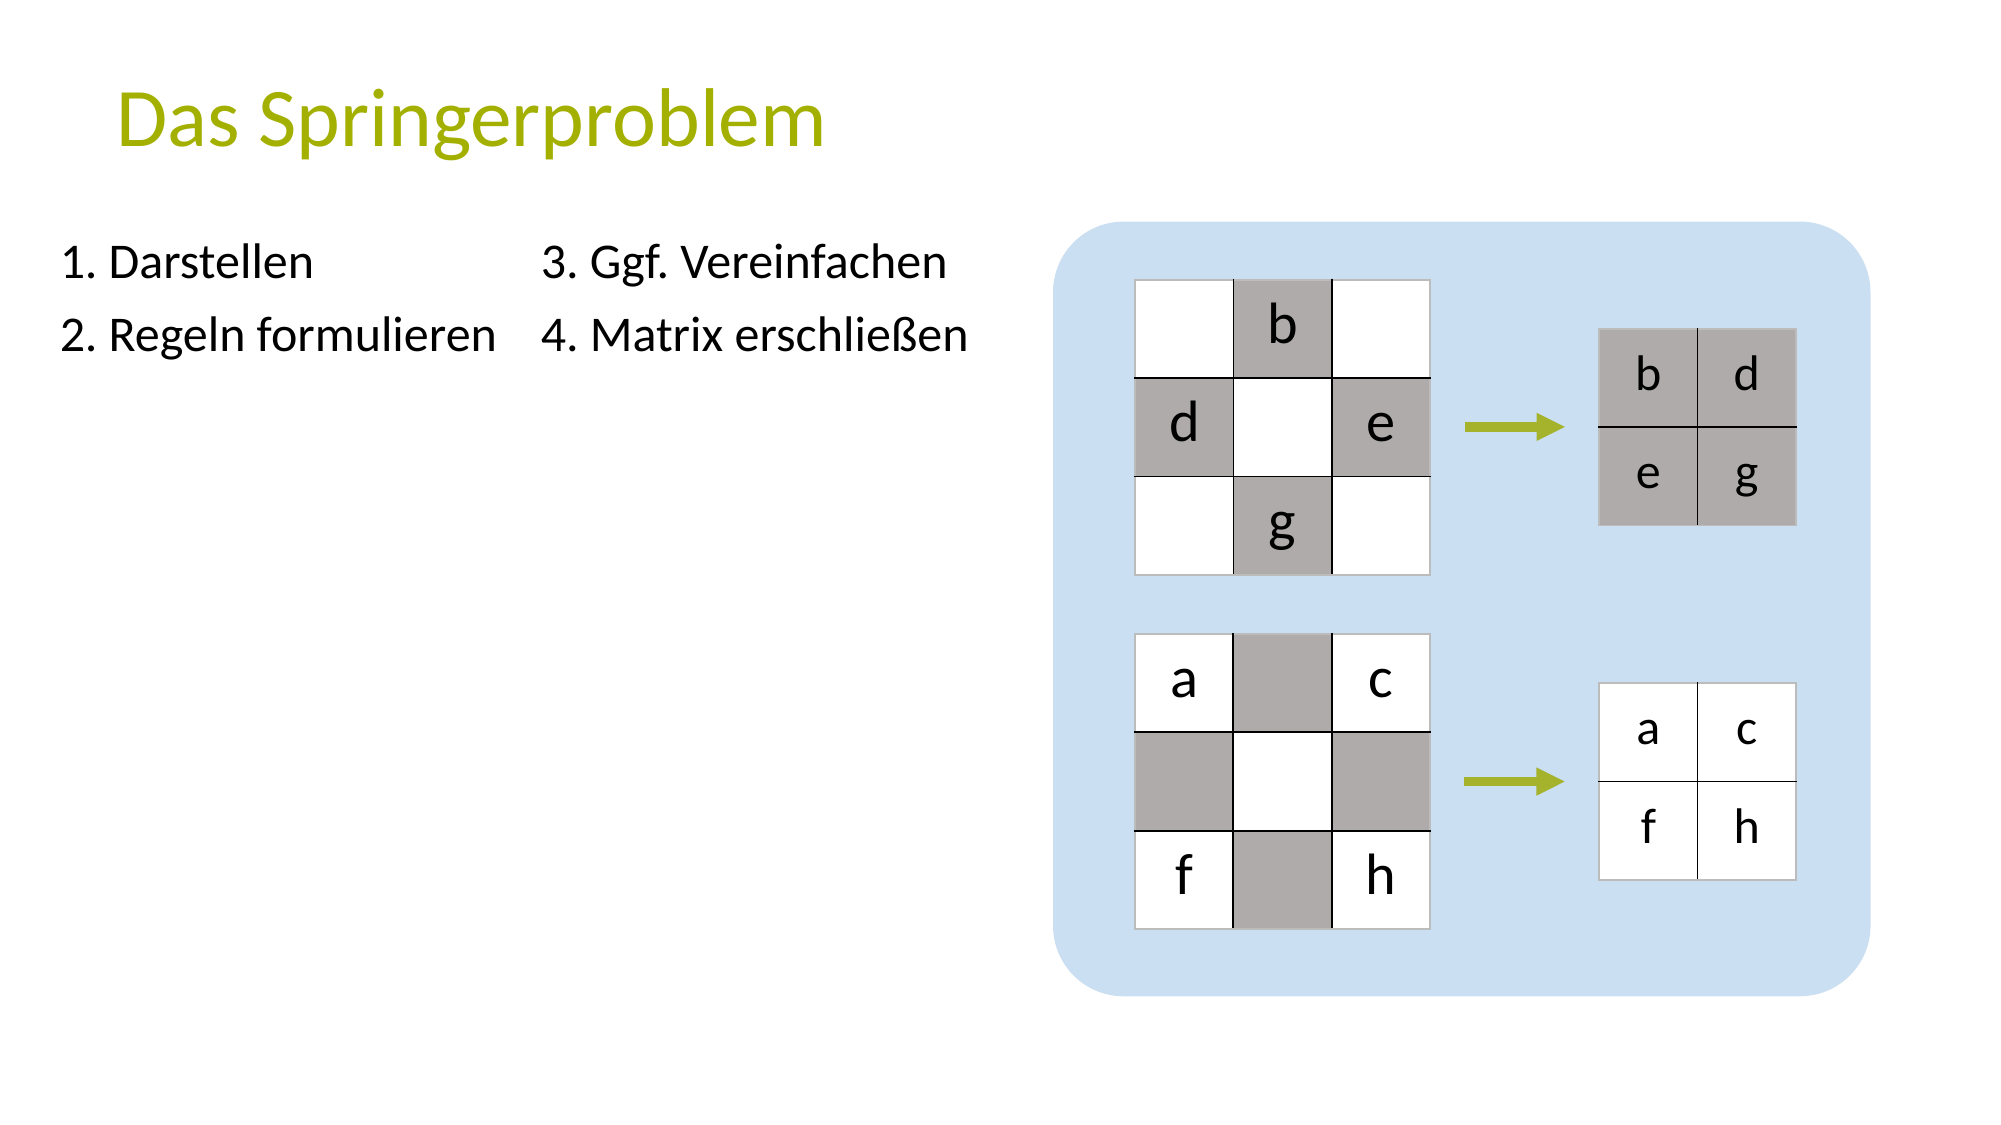

Das Springerproblem
1. Darstellen
2. Regeln formulieren

3. Ggf. Vereinfachen
4. Matrix erschließen

|  | b |  |
| --- | --- | --- |
| d |  | e |
|  | g |  |
| a | b | c |
| --- | --- | --- |
| d |  | e |
| f | g | h |
| b | d |
| --- | --- |
| e | g |
| a |  | c |
| --- | --- | --- |
|  |  |  |
| f |  | h |
| a | b | c |
| --- | --- | --- |
| d |  | e |
| f | g | h |
| a | c |
| --- | --- |
| f | h |